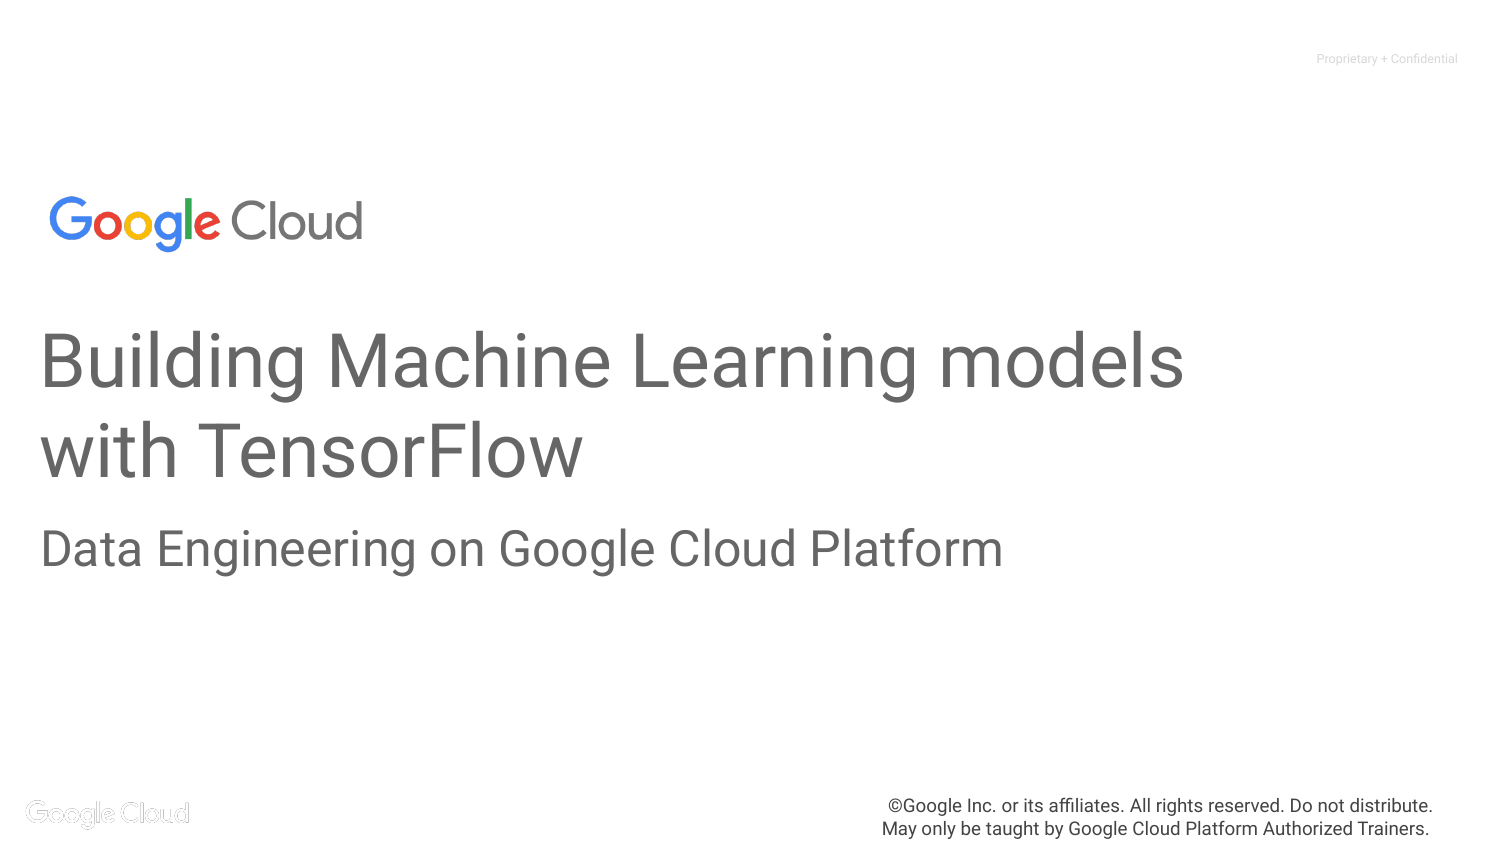

Building Machine Learning models with TensorFlow
Data Engineering on Google Cloud Platform